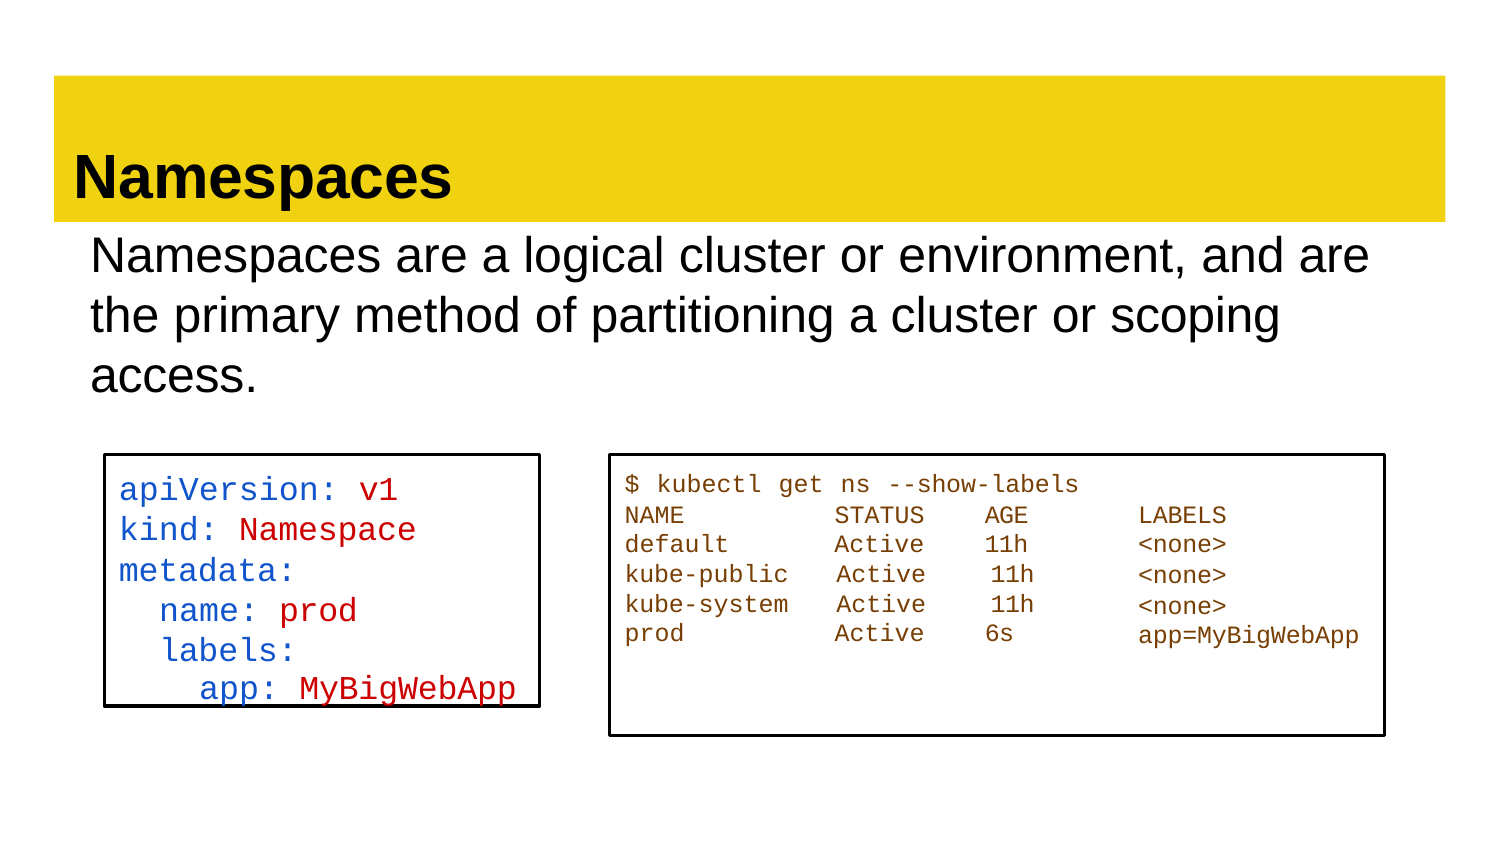

# Namespaces
Namespaces are a logical cluster or environment, and are the primary method of partitioning a cluster or scoping access.
apiVersion: v1 kind: Namespace metadata:
name: prod labels:
app: MyBigWebApp

$ kubectl get ns --show-labels NAME      STATUS   AGE
default     Active   11h
kube-public  Active   11h kube-system  Active   11h prod      Active   6s
LABELS
<none>
<none>
<none> app=MyBigWebApp